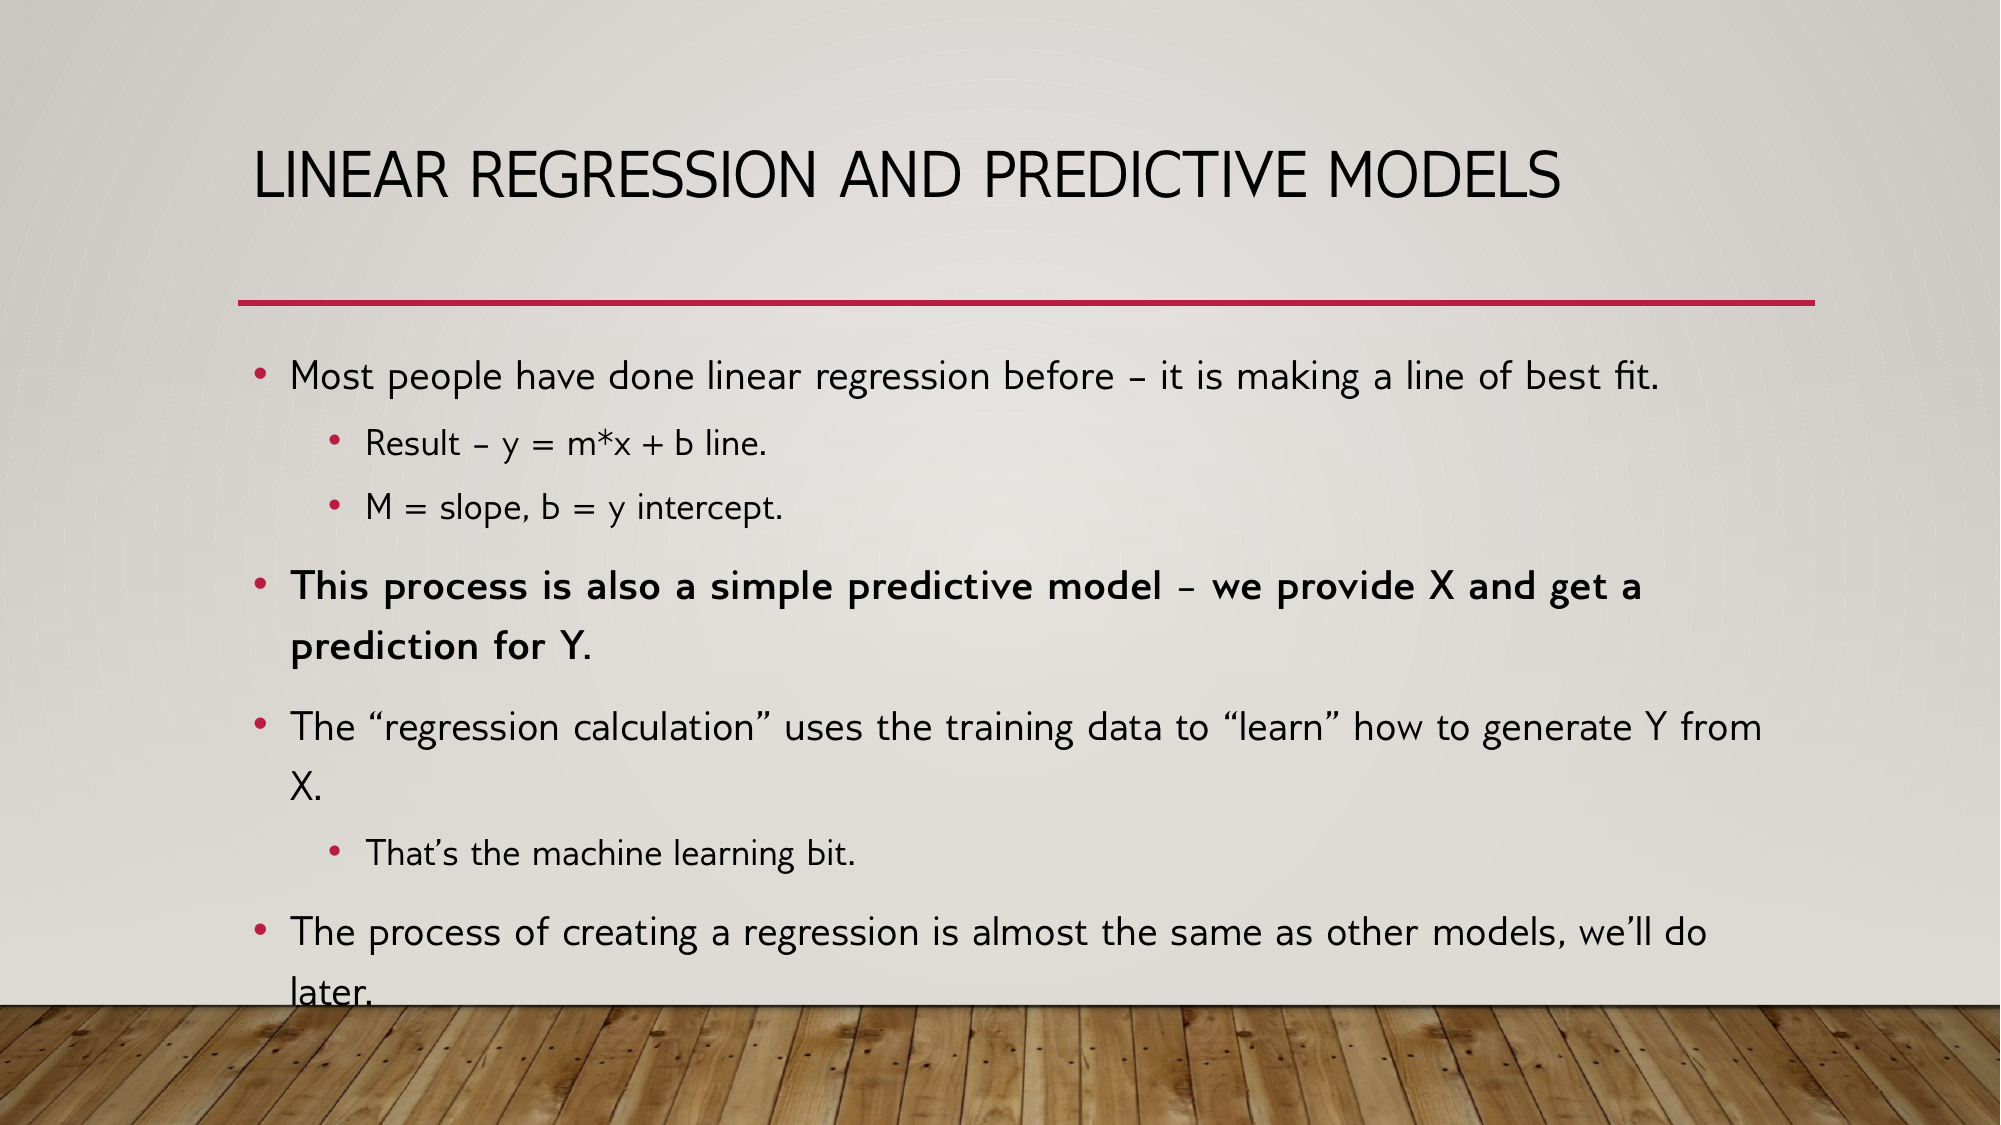

# Linear Regression and Predictive Models
Most people have done linear regression before – it is making a line of best fit.
Result – y = m*x + b line.
M = slope, b = y intercept.
This process is also a simple predictive model – we provide X and get a prediction for Y.
The “regression calculation” uses the training data to “learn” how to generate Y from X.
That’s the machine learning bit.
The process of creating a regression is almost the same as other models, we’ll do later.